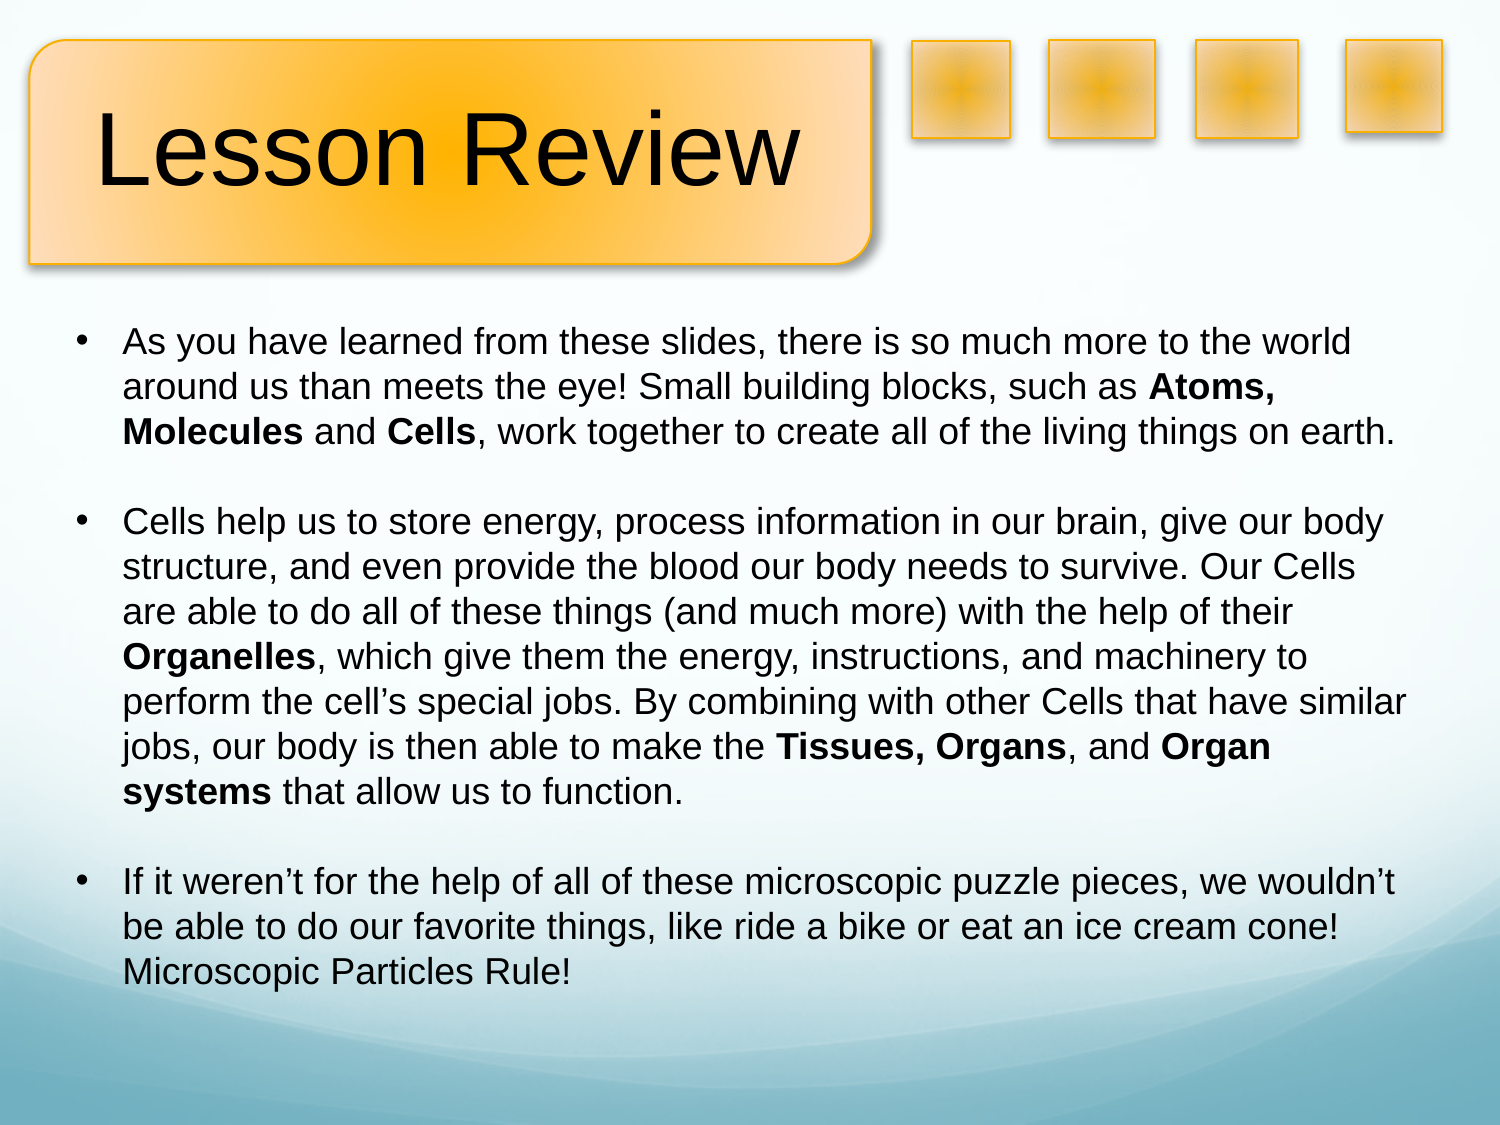

Lesson Review
As you have learned from these slides, there is so much more to the world around us than meets the eye! Small building blocks, such as Atoms, Molecules and Cells, work together to create all of the living things on earth.

Cells help us to store energy, process information in our brain, give our body structure, and even provide the blood our body needs to survive. Our Cells are able to do all of these things (and much more) with the help of their Organelles, which give them the energy, instructions, and machinery to perform the cell’s special jobs. By combining with other Cells that have similar jobs, our body is then able to make the Tissues, Organs, and Organ systems that allow us to function.

If it weren’t for the help of all of these microscopic puzzle pieces, we wouldn’t be able to do our favorite things, like ride a bike or eat an ice cream cone! Microscopic Particles Rule!